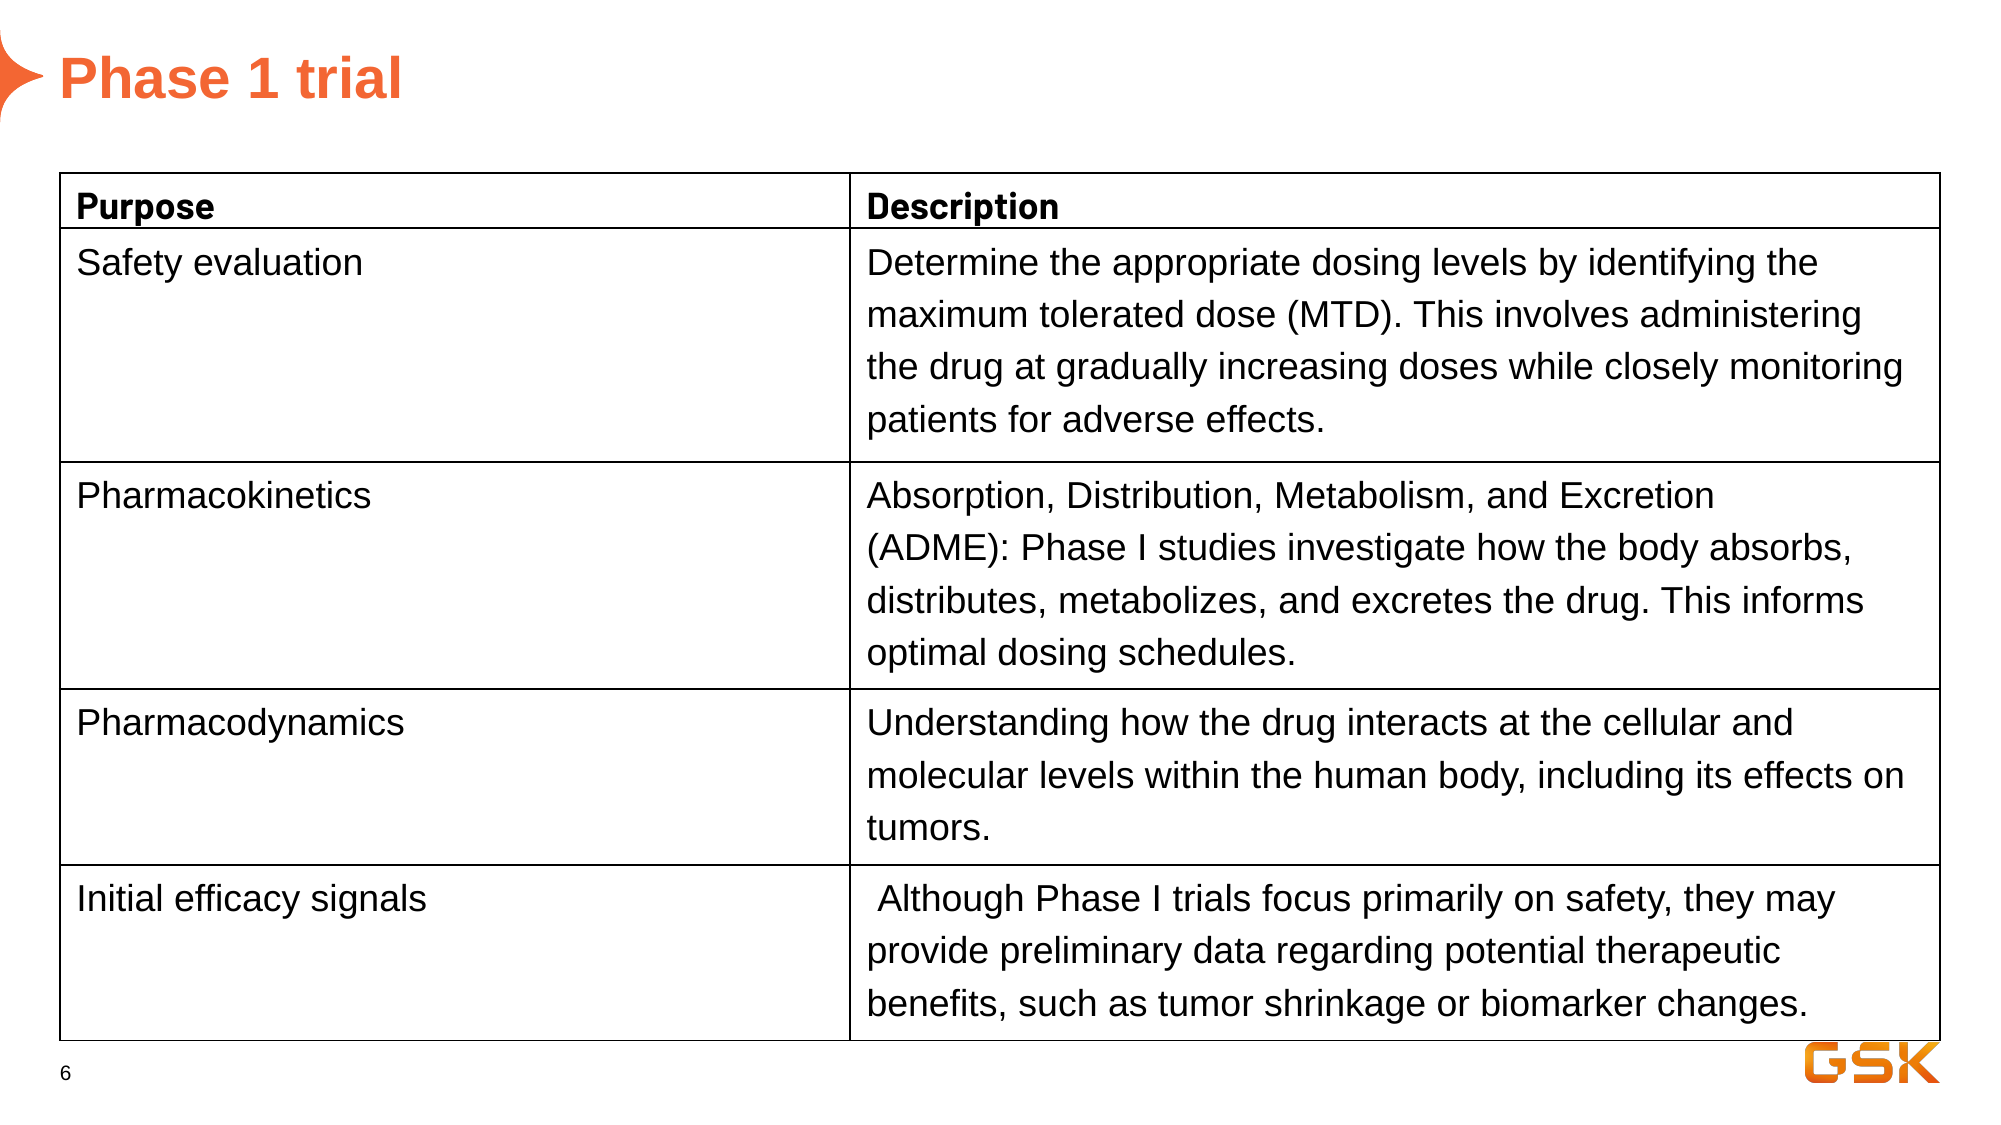

# Phase 1 trial
| Purpose | Description |
| --- | --- |
| Safety evaluation | Determine the appropriate dosing levels by identifying the maximum tolerated dose (MTD). This involves administering the drug at gradually increasing doses while closely monitoring patients for adverse effects. |
| Pharmacokinetics | Absorption, Distribution, Metabolism, and Excretion (ADME): Phase I studies investigate how the body absorbs, distributes, metabolizes, and excretes the drug. This informs optimal dosing schedules. |
| Pharmacodynamics | Understanding how the drug interacts at the cellular and molecular levels within the human body, including its effects on tumors. |
| Initial efficacy signals | Although Phase I trials focus primarily on safety, they may provide preliminary data regarding potential therapeutic benefits, such as tumor shrinkage or biomarker changes. |
6